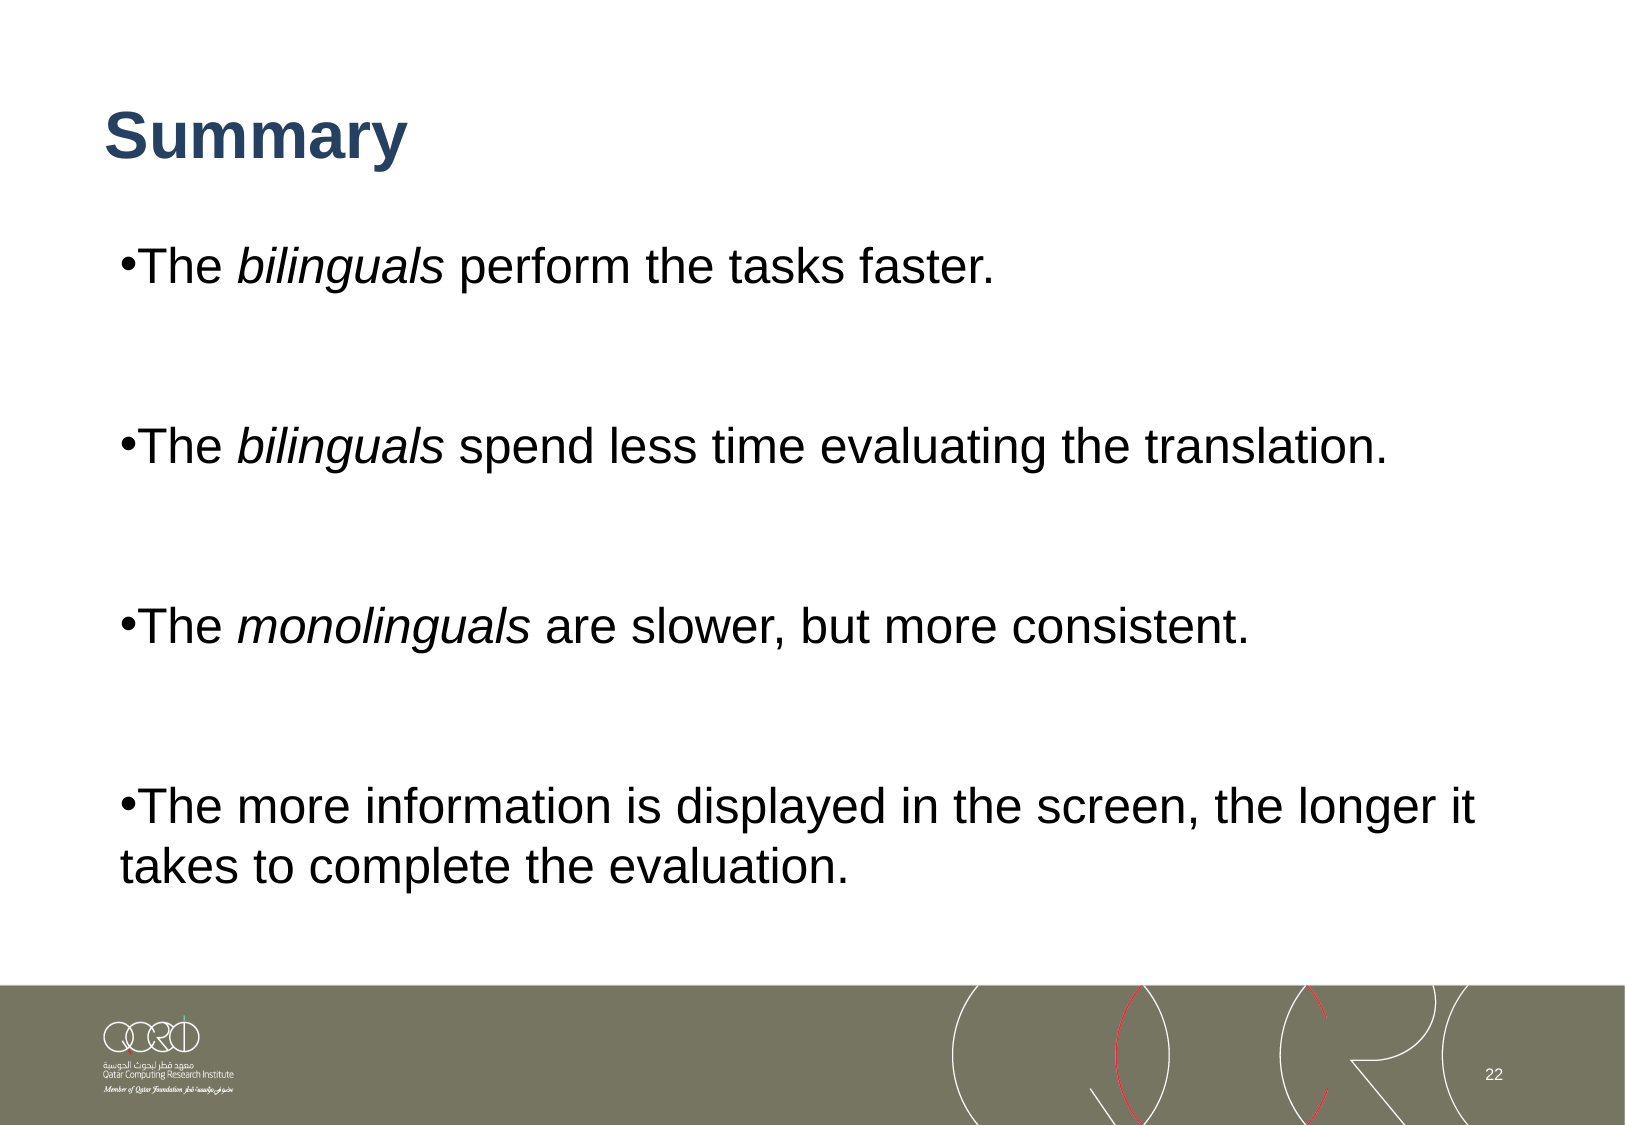

# Summary
The bilinguals perform the tasks faster.

The bilinguals spend less time evaluating the translation.

The monolinguals are slower, but more consistent.

The more information is displayed in the screen, the longer it takes to complete the evaluation.